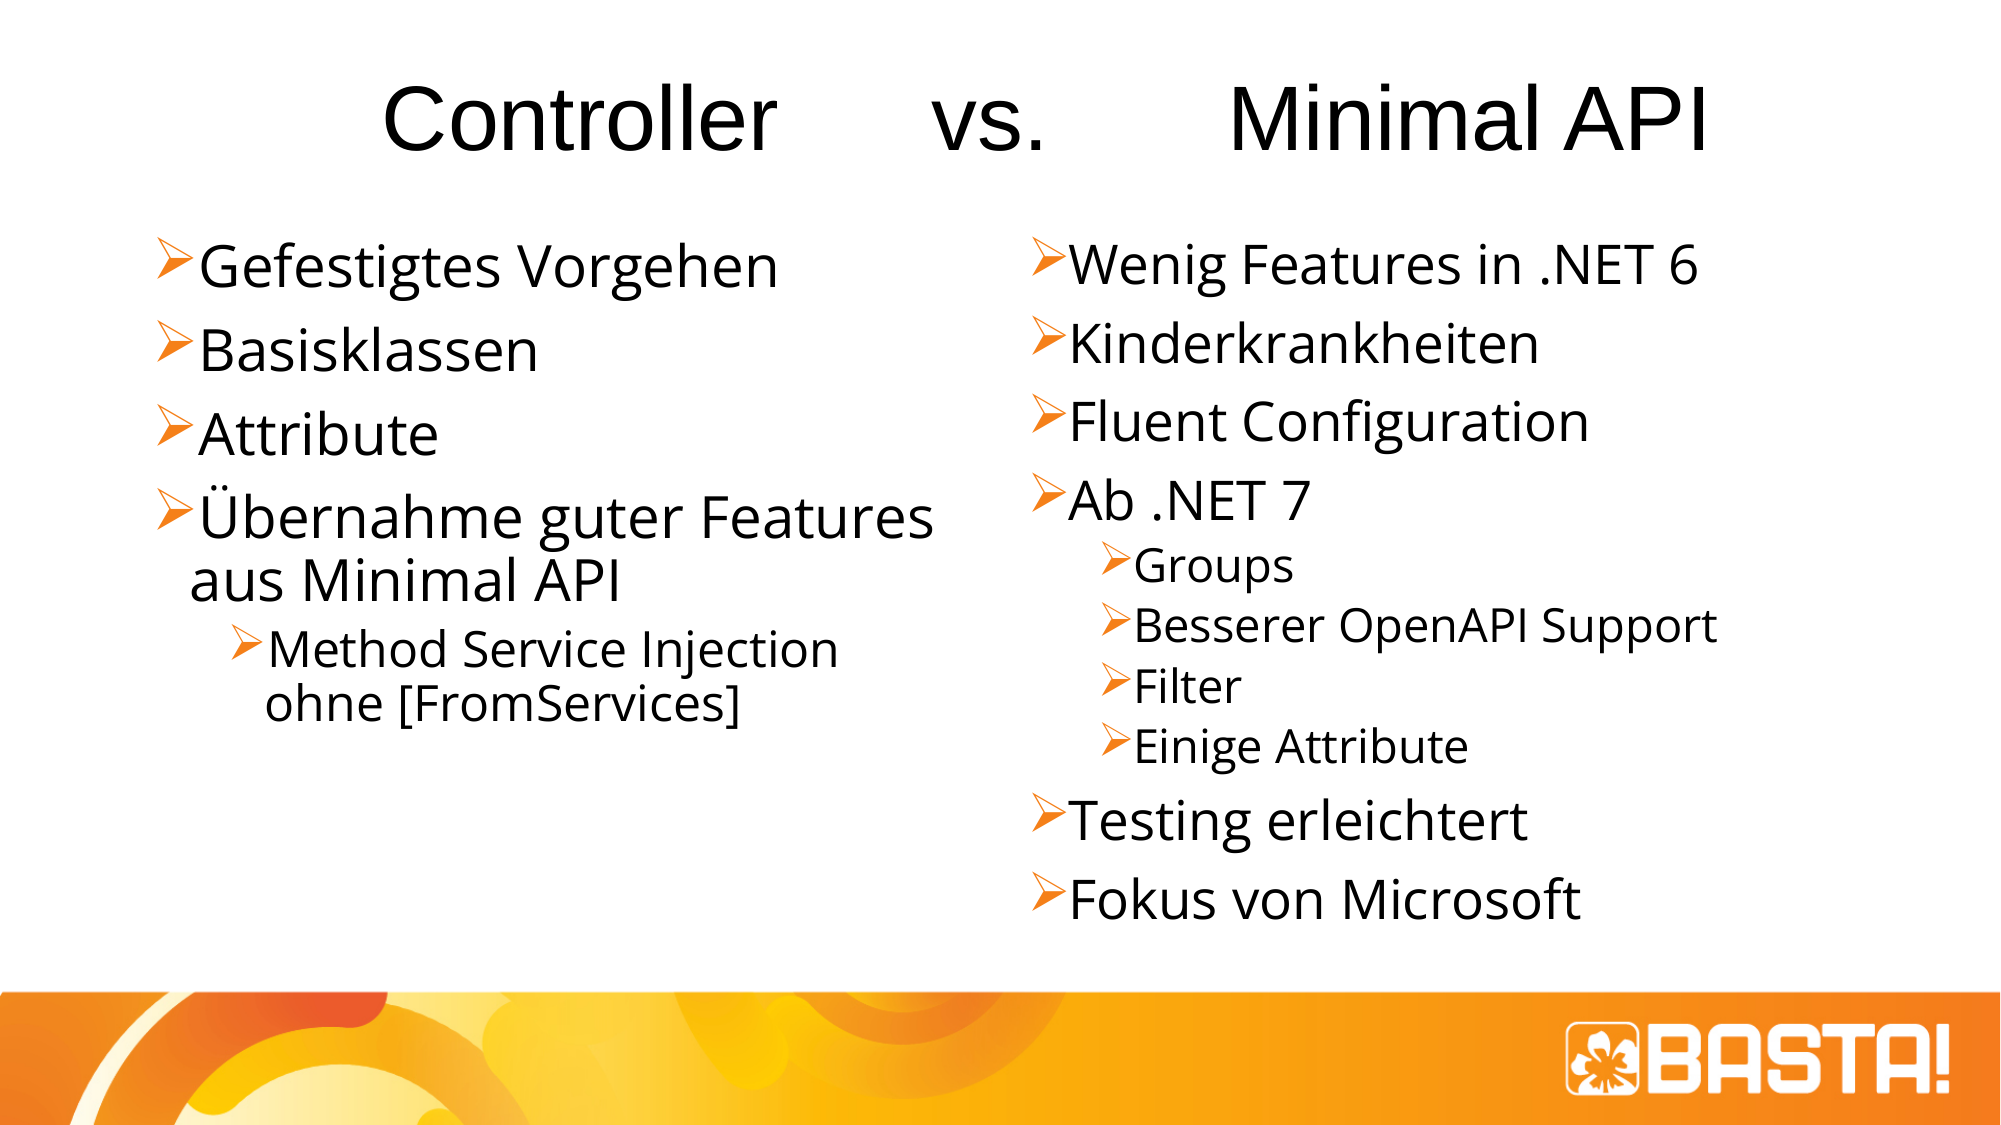

# Controller      vs.       Minimal API
Gefestigtes Vorgehen
Basisklassen
Attribute
Übernahme guter Features aus Minimal API
Method Service Injection ohne [FromServices]

Wenig Features in .NET 6
Kinderkrankheiten
Fluent Configuration
Ab .NET 7
Groups
Besserer OpenAPI Support
Filter
Einige Attribute
Testing erleichtert
Fokus von Microsoft